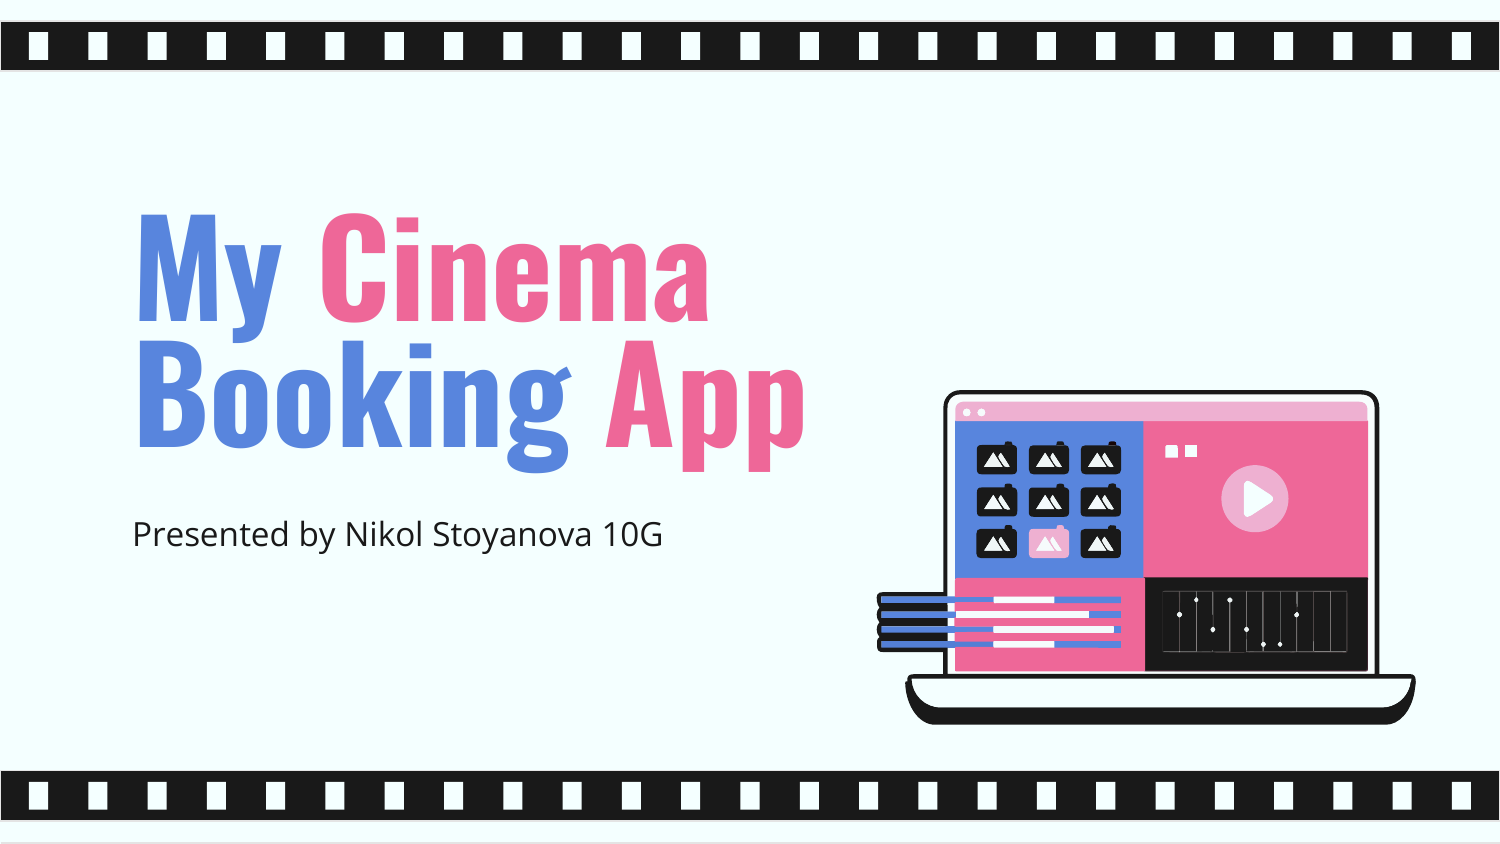

# My Cinema Booking App

Presented by Nikol Stoyanova 10G